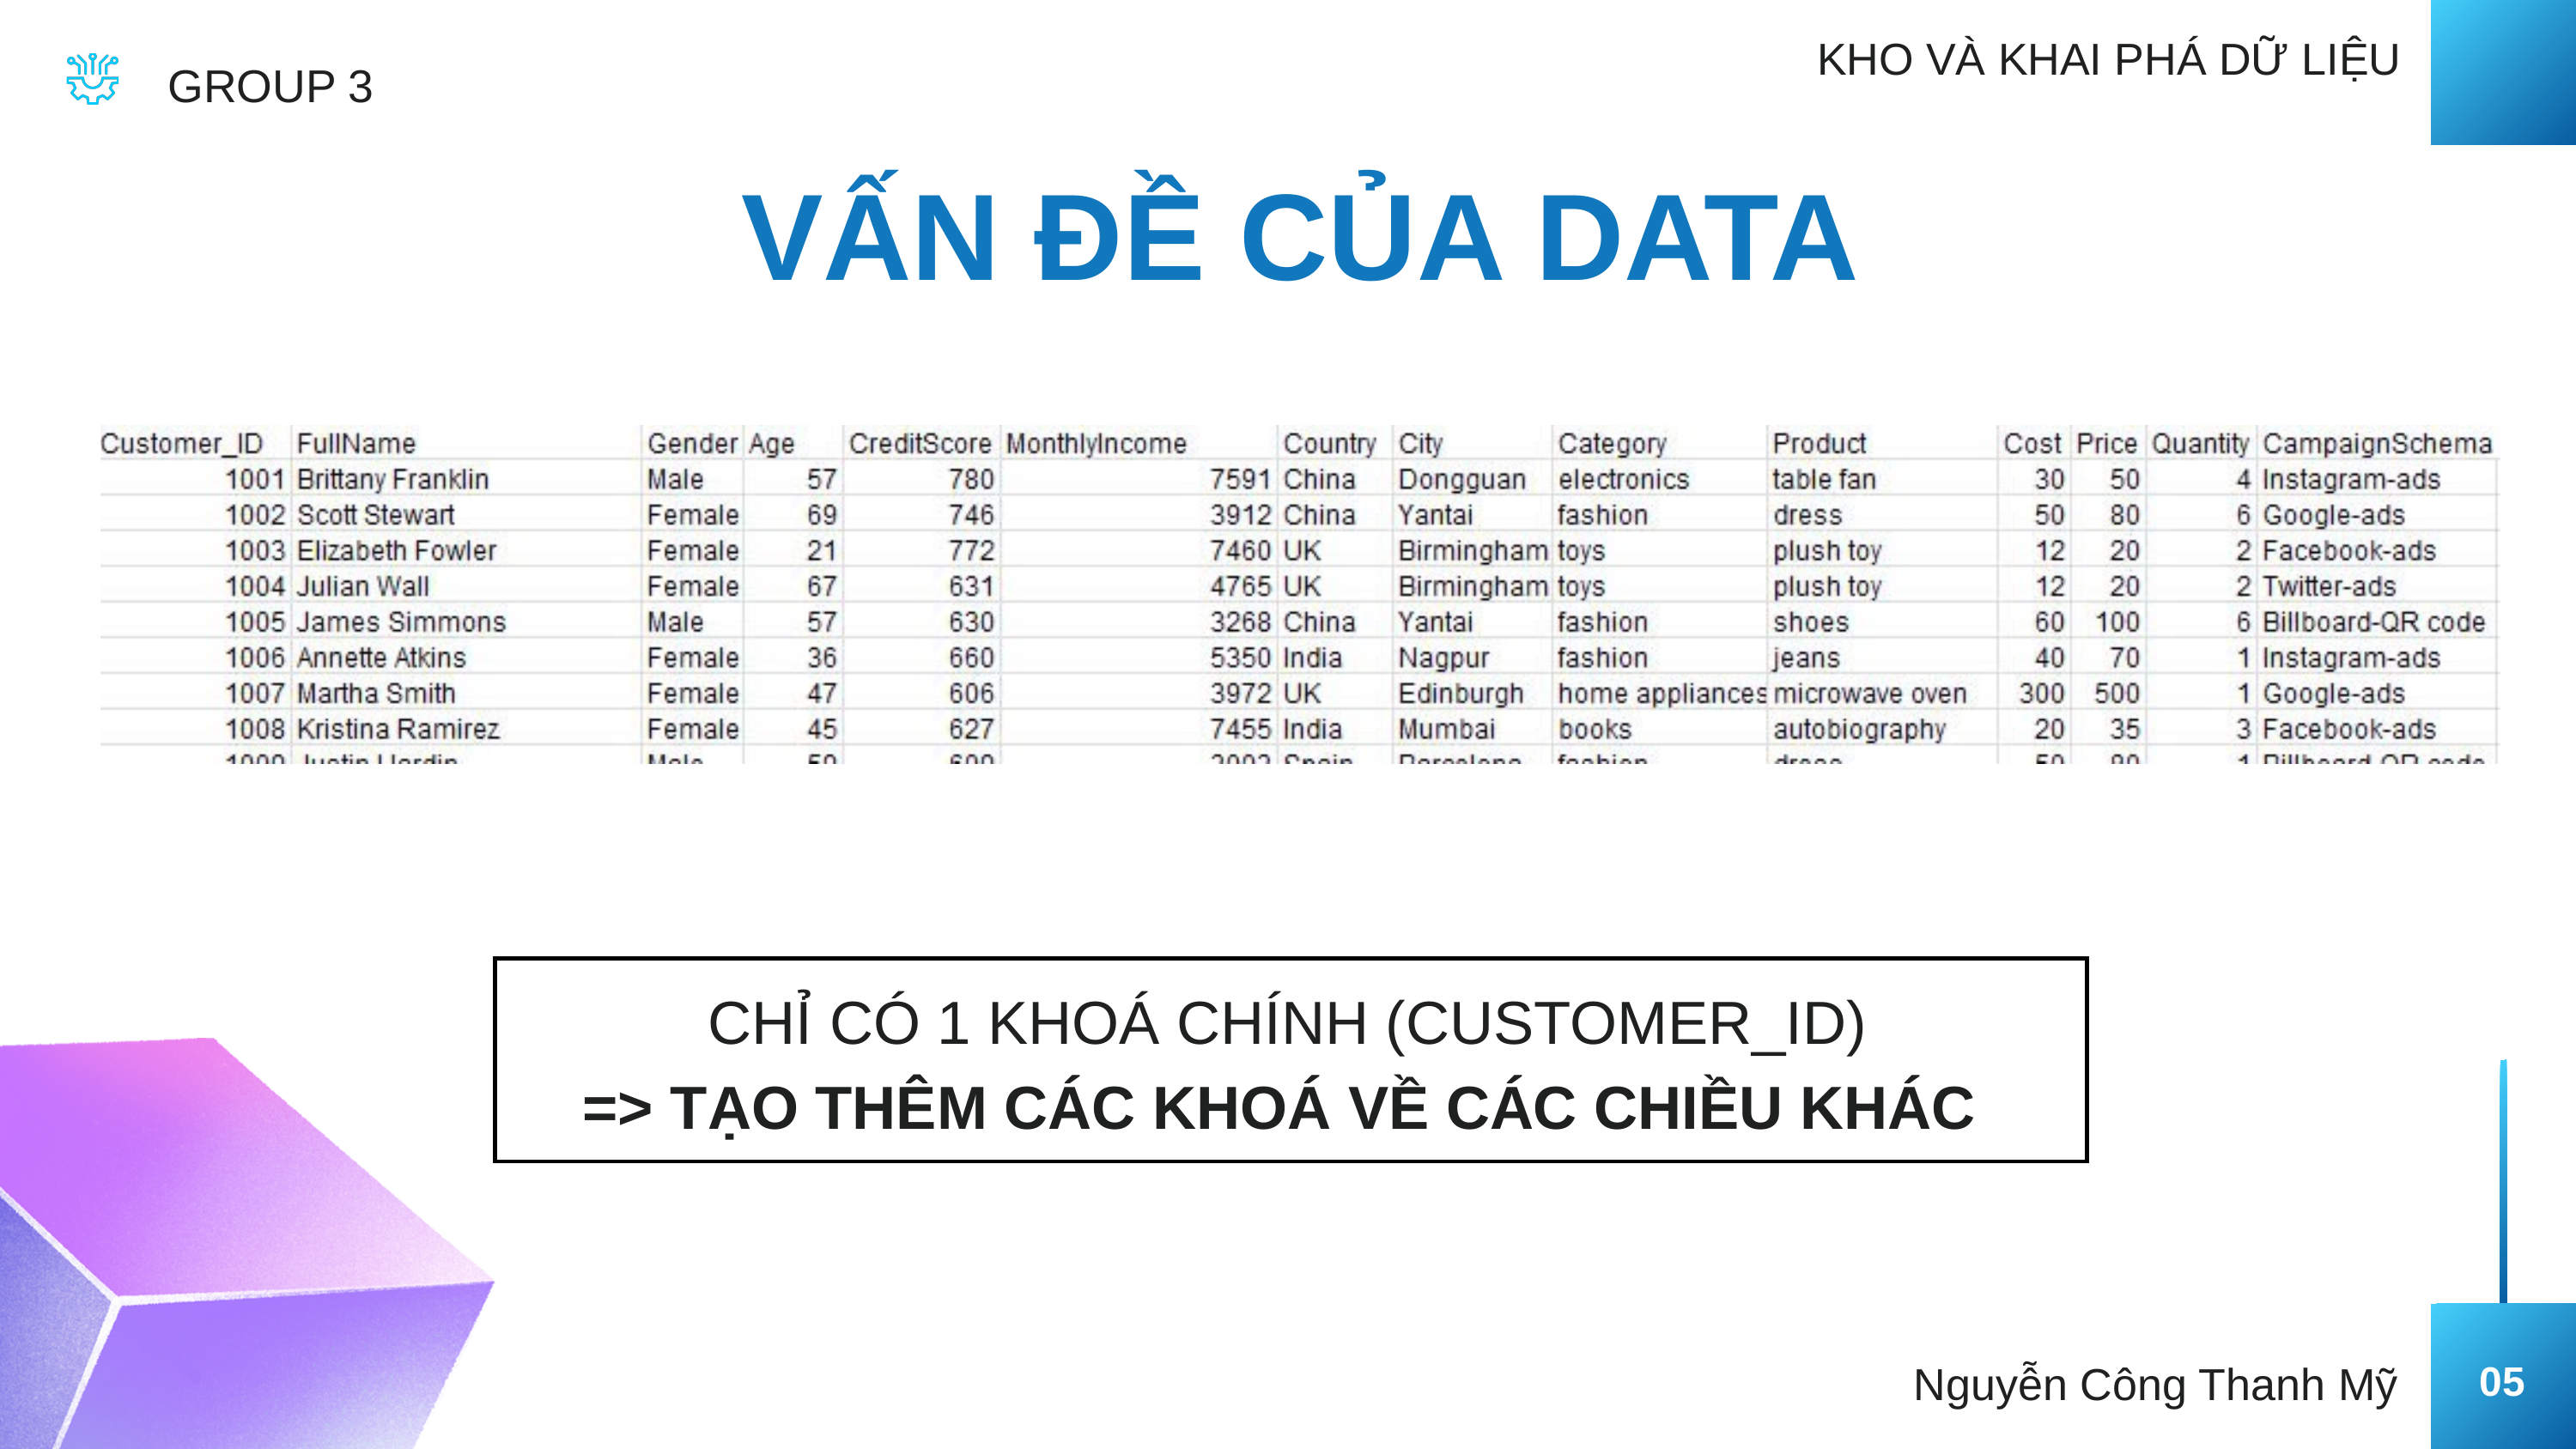

KHO VÀ KHAI PHÁ DỮ LIỆU
GROUP 3

VẤN ĐỀ CỦA DATA

CHỈ CÓ 1 KHOÁ CHÍNH (CUSTOMER_ID)
=> TẠO THÊM CÁC KHOÁ VỀ CÁC CHIỀU KHÁC

Nguyễn Công Thanh Mỹ
05